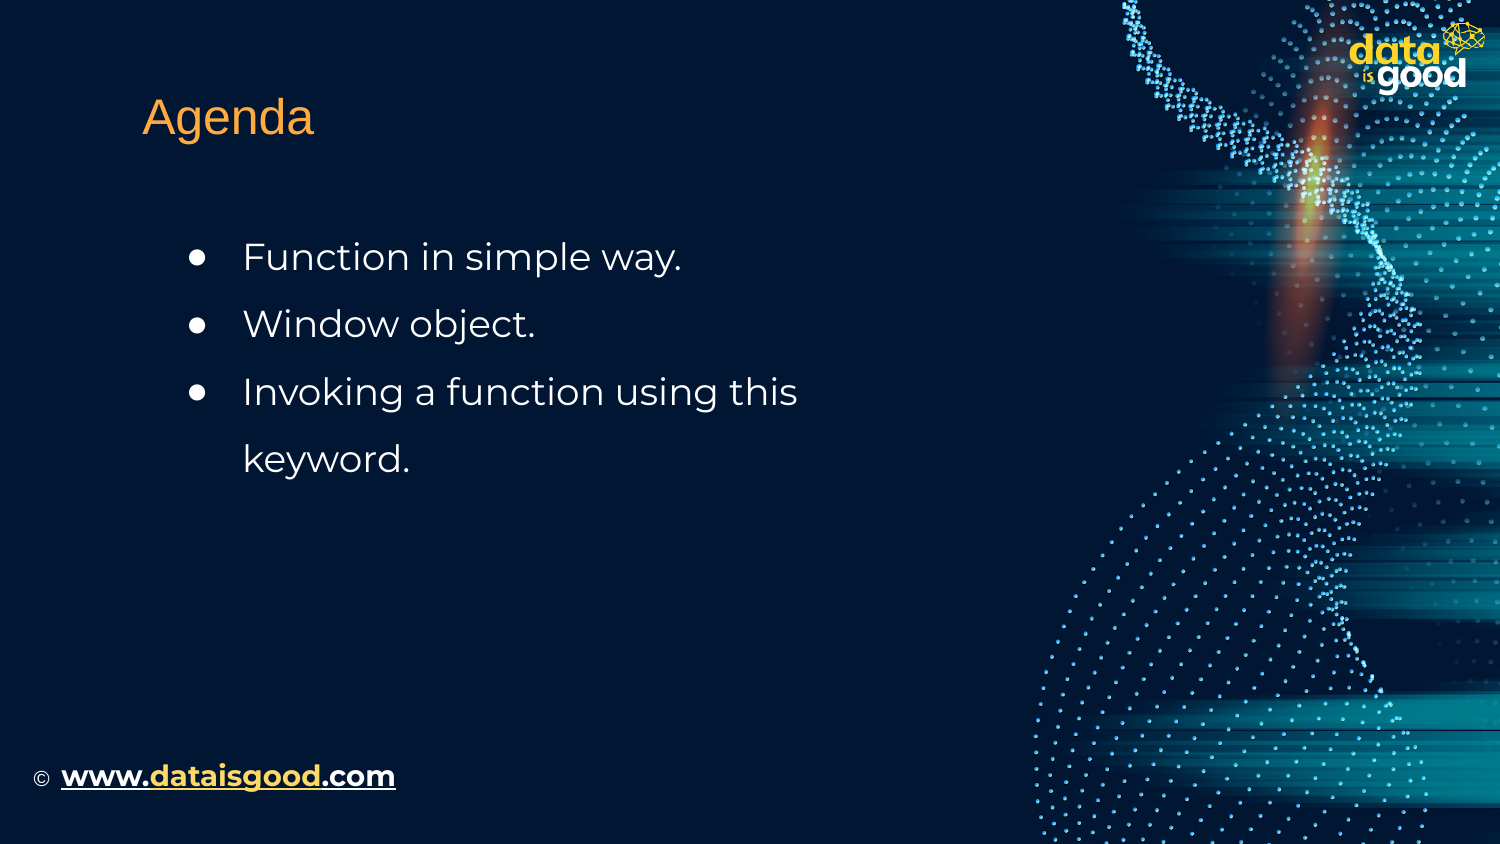

# Agenda
Function in simple way.
Window object.
Invoking a function using this keyword.